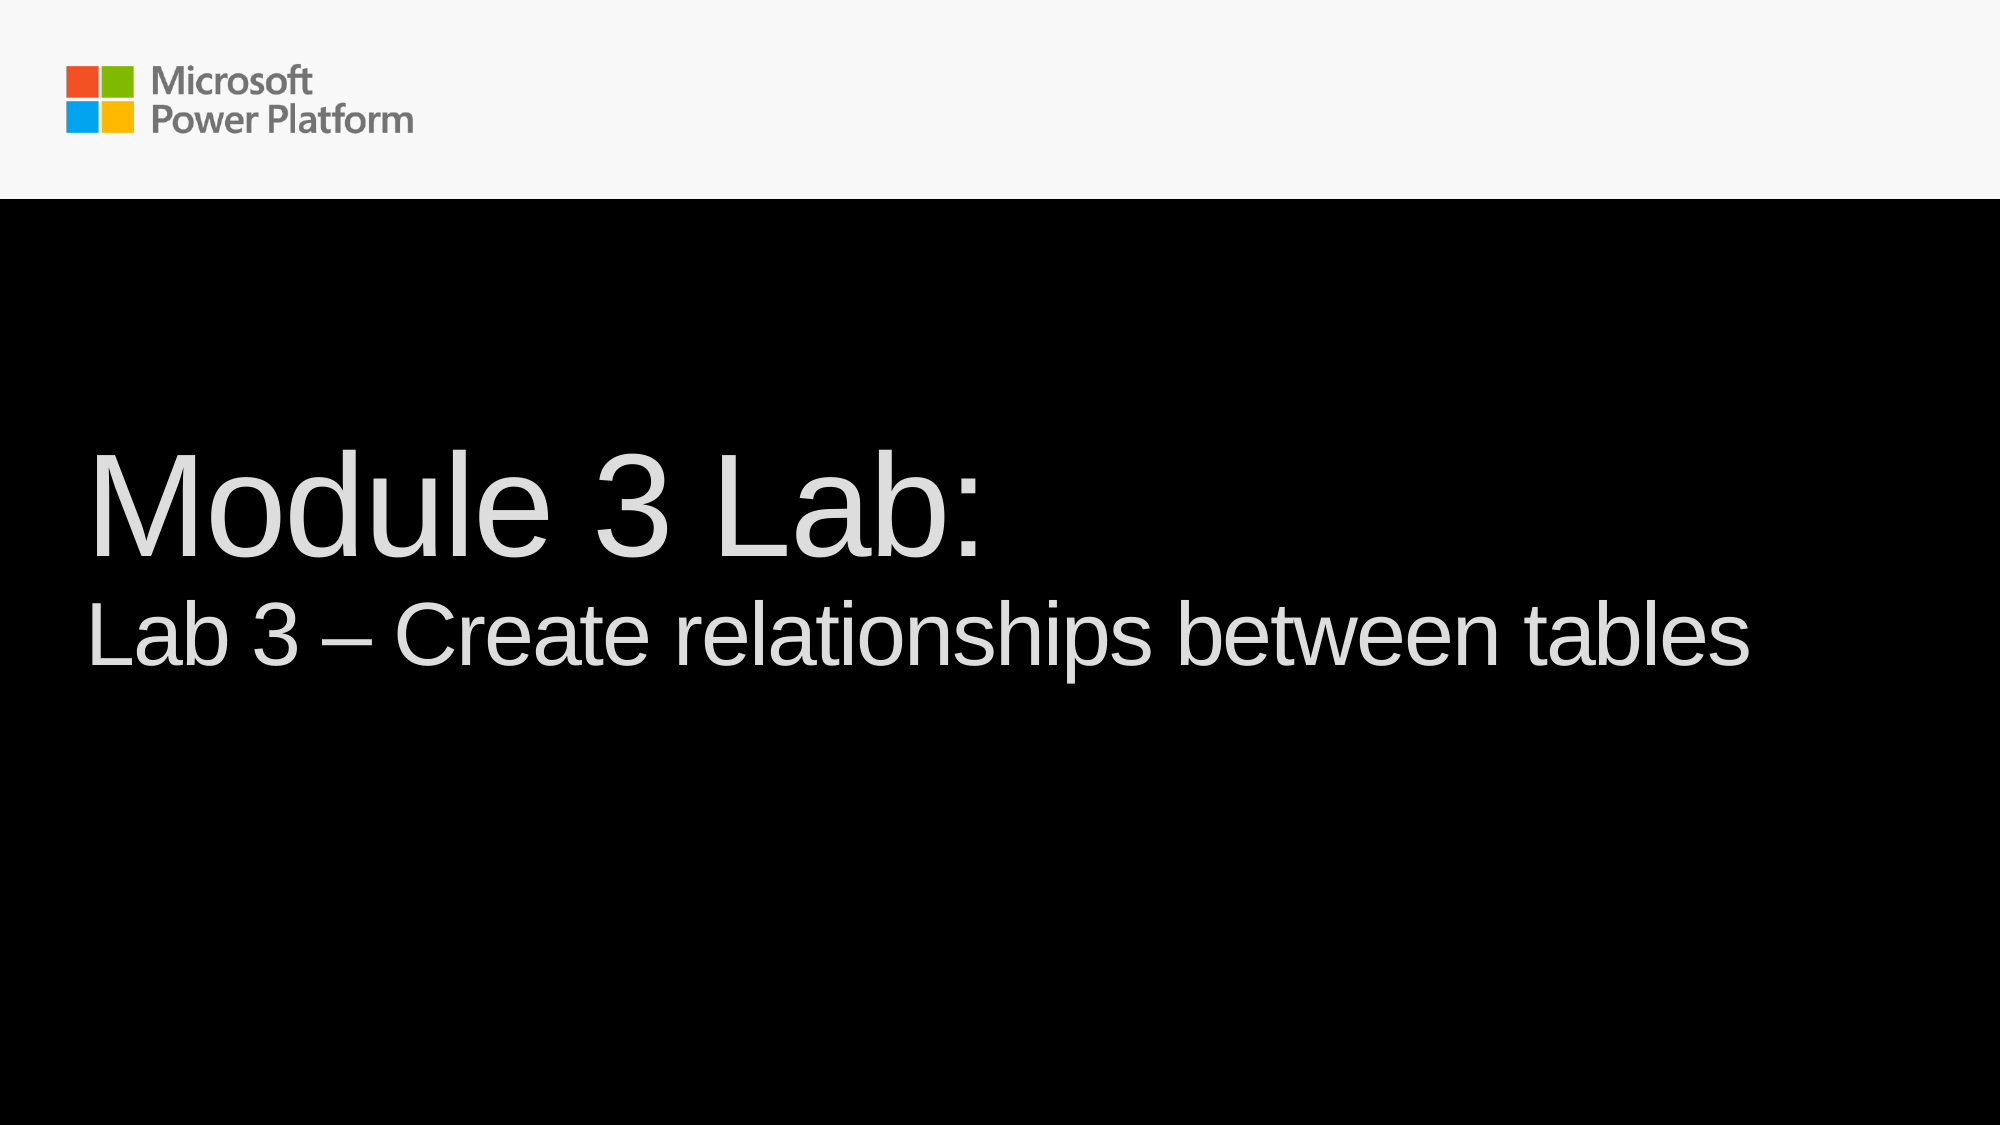

# Module 3 Lab:  Lab 3 – Create relationships between tables